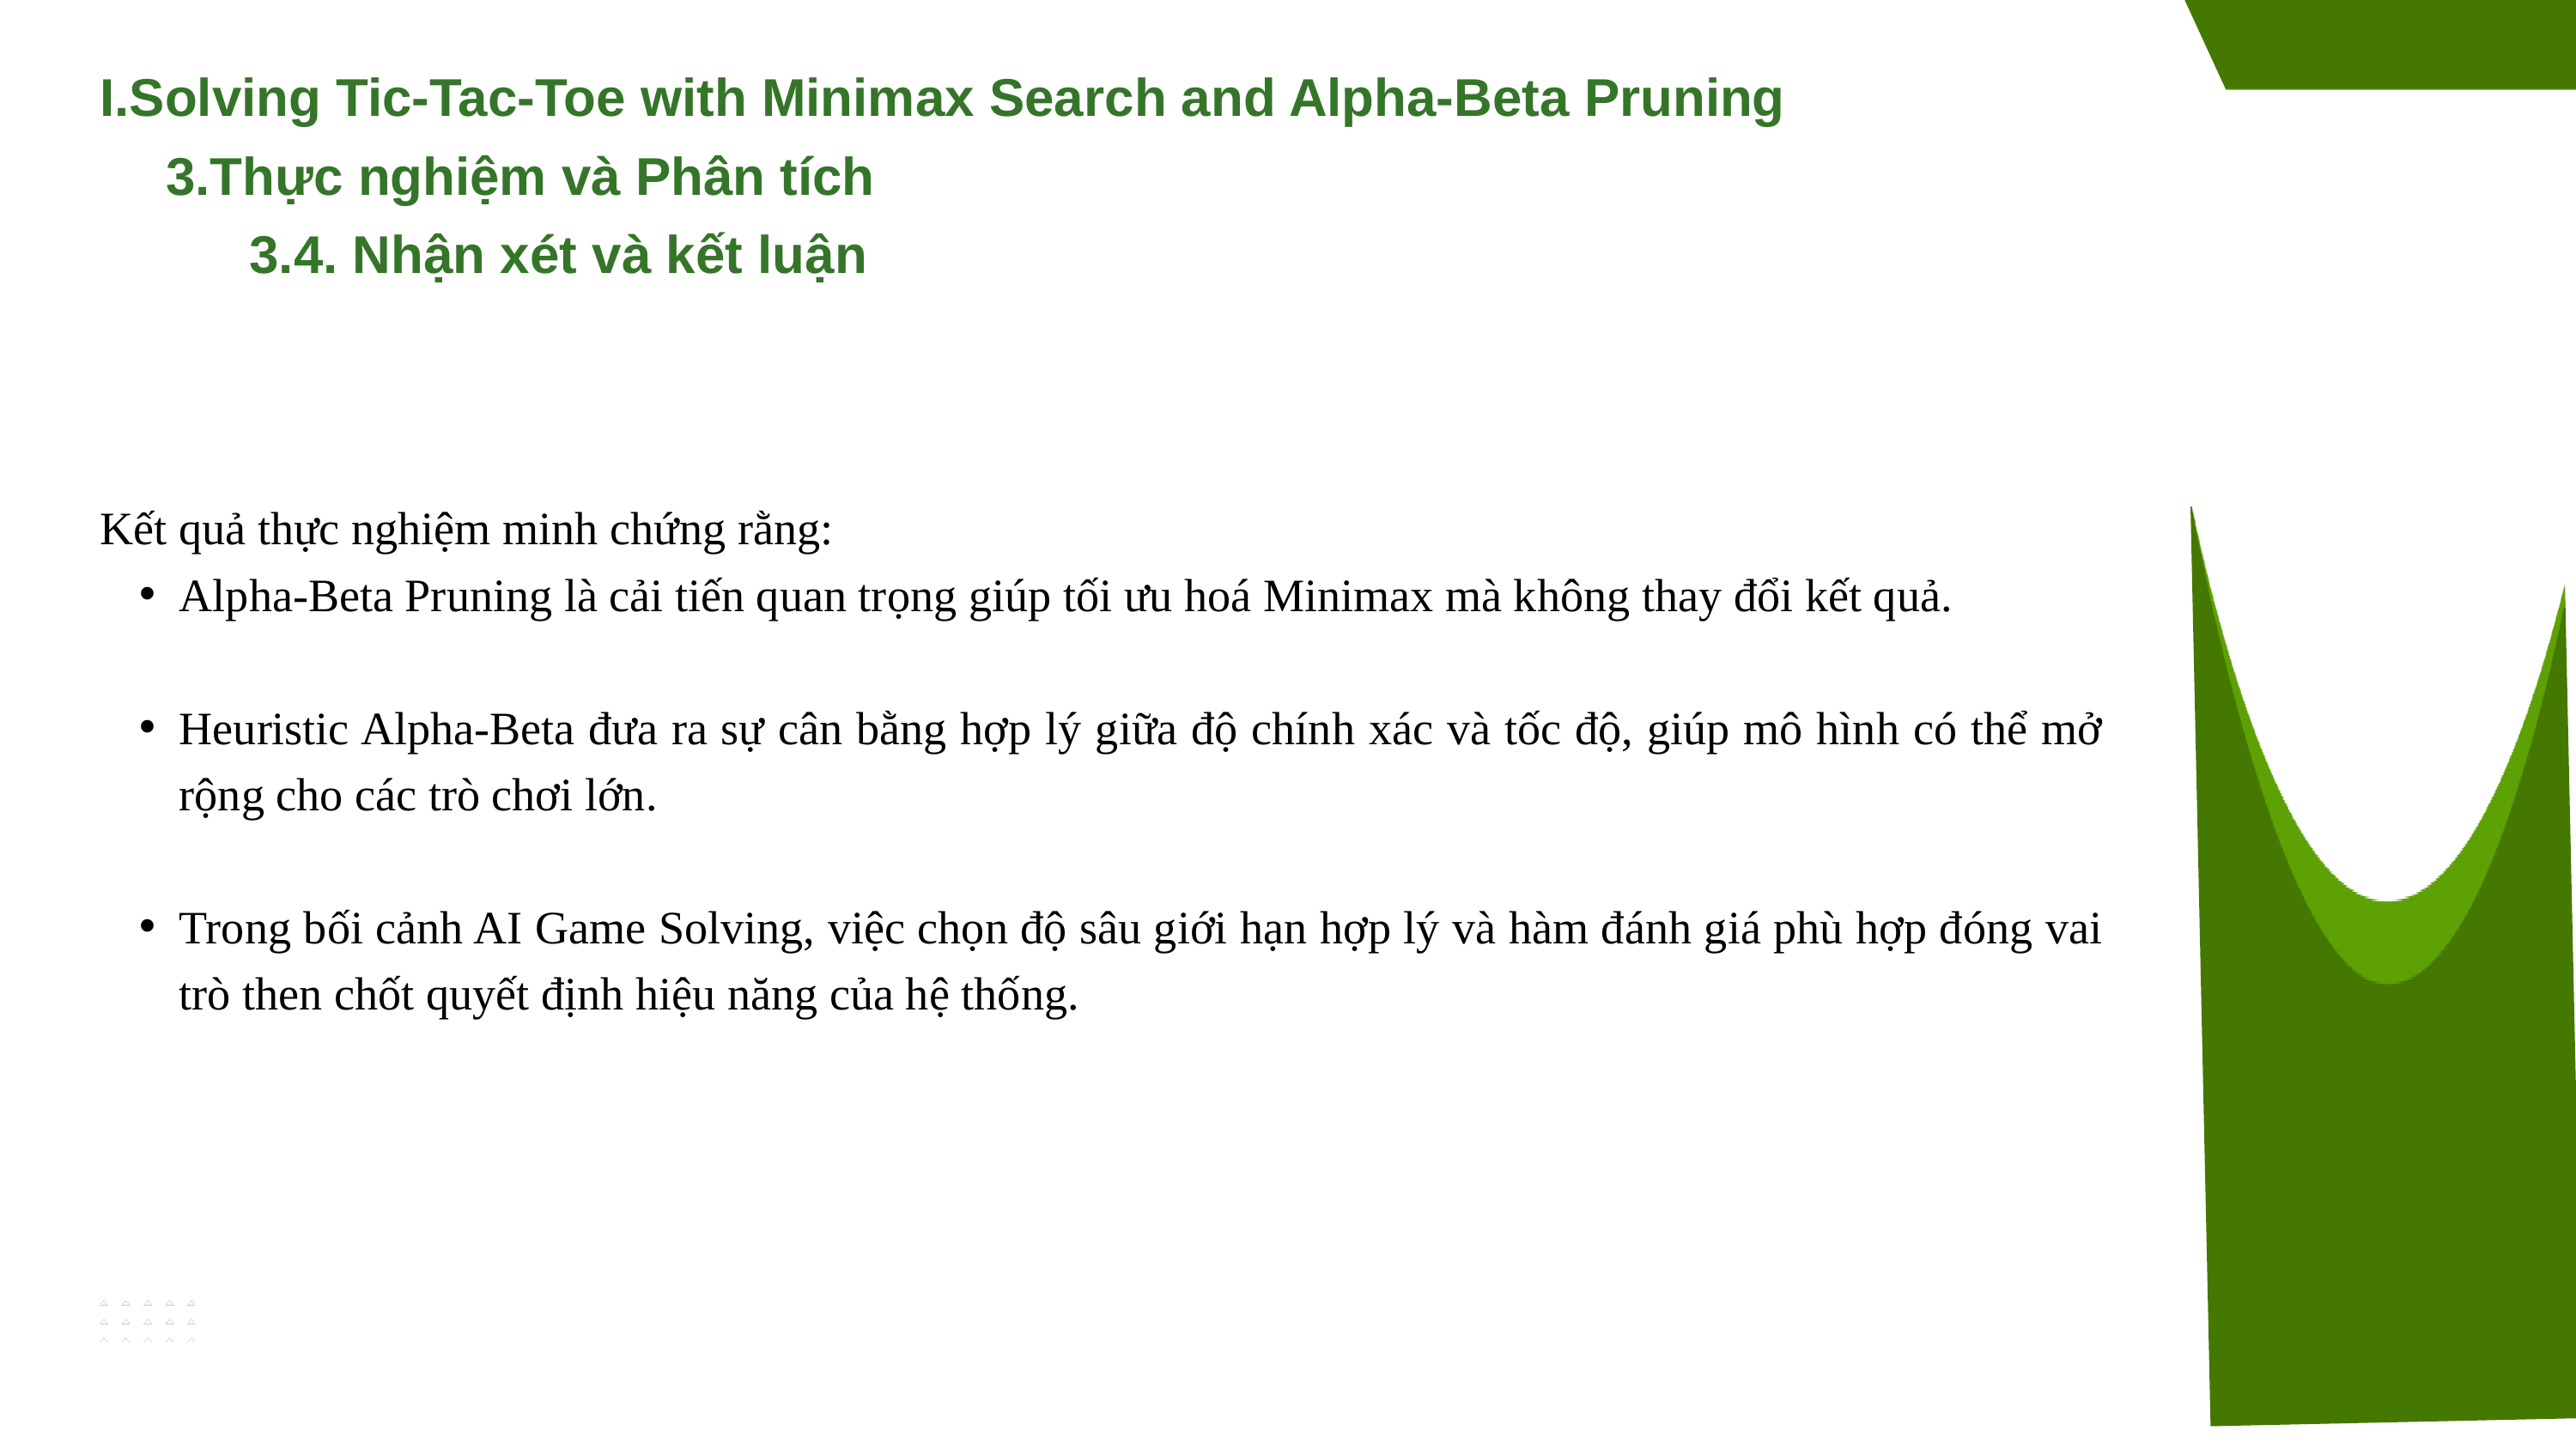

I.Solving Tic-Tac-Toe with Minimax Search and Alpha-Beta Pruning

3.Thực nghiệm và Phân tích
3.4. Nhận xét và kết luận

Kết quả thực nghiệm minh chứng rằng:
Alpha-Beta Pruning là cải tiến quan trọng giúp tối ưu hoá Minimax mà không thay đổi kết quả.

Heuristic Alpha-Beta đưa ra sự cân bằng hợp lý giữa độ chính xác và tốc độ, giúp mô hình có thể mở rộng cho các trò chơi lớn.

Trong bối cảnh AI Game Solving, việc chọn độ sâu giới hạn hợp lý và hàm đánh giá phù hợp đóng vai trò then chốt quyết định hiệu năng của hệ thống.